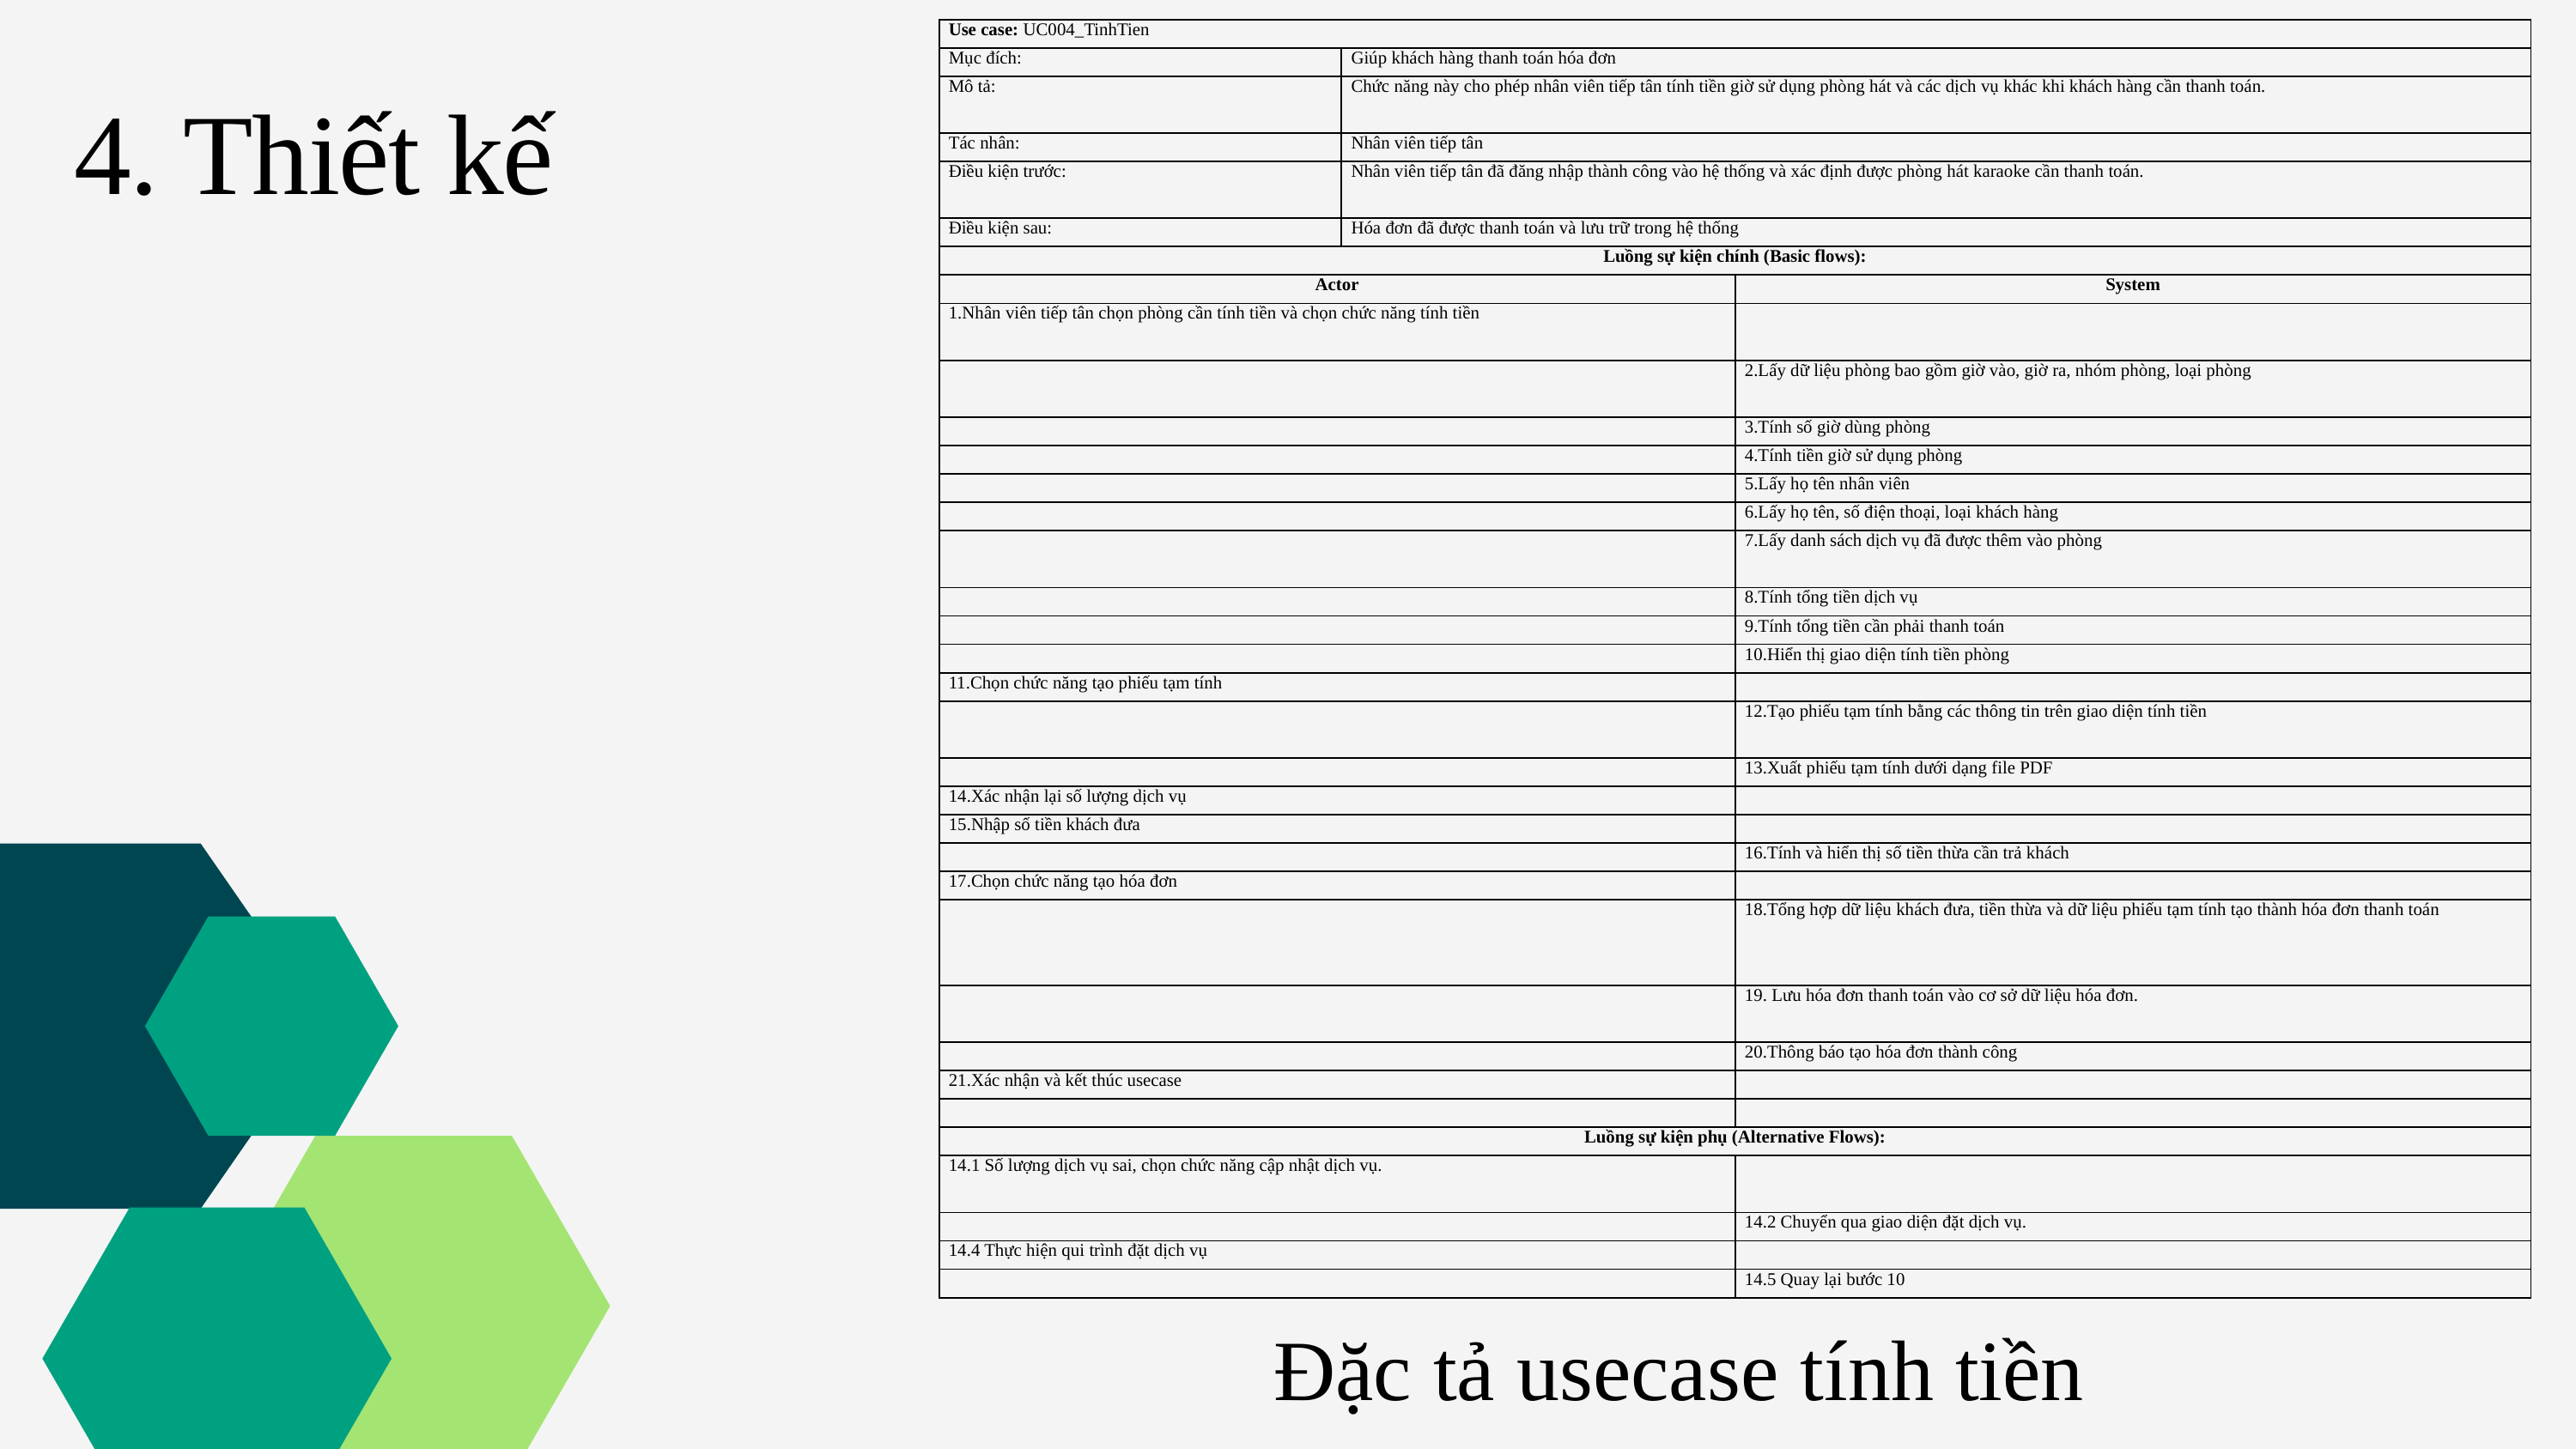

| Use case: UC004\_TinhTien |  |  |
| --- | --- | --- |
| Mục đích: | Giúp khách hàng thanh toán hóa đơn |  |
| Mô tả: | Chức năng này cho phép nhân viên tiếp tân tính tiền giờ sử dụng phòng hát và các dịch vụ khác khi khách hàng cần thanh toán. |  |
| Tác nhân: | Nhân viên tiếp tân |  |
| Điều kiện trước: | Nhân viên tiếp tân đã đăng nhập thành công vào hệ thống và xác định được phòng hát karaoke cần thanh toán. |  |
| Điều kiện sau: | Hóa đơn đã được thanh toán và lưu trữ trong hệ thống |  |
| Luồng sự kiện chính (Basic flows): |  |  |
| Actor |  | System |
| 1.Nhân viên tiếp tân chọn phòng cần tính tiền và chọn chức năng tính tiền |  |  |
|  |  | 2.Lấy dữ liệu phòng bao gồm giờ vào, giờ ra, nhóm phòng, loại phòng |
|  |  | 3.Tính số giờ dùng phòng |
|  |  | 4.Tính tiền giờ sử dụng phòng |
|  |  | 5.Lấy họ tên nhân viên |
|  |  | 6.Lấy họ tên, số điện thoại, loại khách hàng |
|  |  | 7.Lấy danh sách dịch vụ đã được thêm vào phòng |
|  |  | 8.Tính tổng tiền dịch vụ |
|  |  | 9.Tính tổng tiền cần phải thanh toán |
|  |  | 10.Hiển thị giao diện tính tiền phòng |
| 11.Chọn chức năng tạo phiếu tạm tính |  |  |
|  |  | 12.Tạo phiếu tạm tính bằng các thông tin trên giao diện tính tiền |
|  |  | 13.Xuất phiếu tạm tính dưới dạng file PDF |
| 14.Xác nhận lại số lượng dịch vụ |  |  |
| 15.Nhập số tiền khách đưa |  |  |
|  |  | 16.Tính và hiển thị số tiền thừa cần trả khách |
| 17.Chọn chức năng tạo hóa đơn |  |  |
|  |  | 18.Tổng hợp dữ liệu khách đưa, tiền thừa và dữ liệu phiếu tạm tính tạo thành hóa đơn thanh toán |
|  |  | 19. Lưu hóa đơn thanh toán vào cơ sở dữ liệu hóa đơn. |
|  |  | 20.Thông báo tạo hóa đơn thành công |
| 21.Xác nhận và kết thúc usecase |  |  |
|  |  |  |
| Luồng sự kiện phụ (Alternative Flows): |  |  |
| 14.1 Số lượng dịch vụ sai, chọn chức năng cập nhật dịch vụ. |  |  |
|  |  | 14.2 Chuyển qua giao diện đặt dịch vụ. |
| 14.4 Thực hiện qui trình đặt dịch vụ |  |  |
|  |  | 14.5 Quay lại bước 10 |
4. Thiết kế

Đặc tả usecase tính tiền